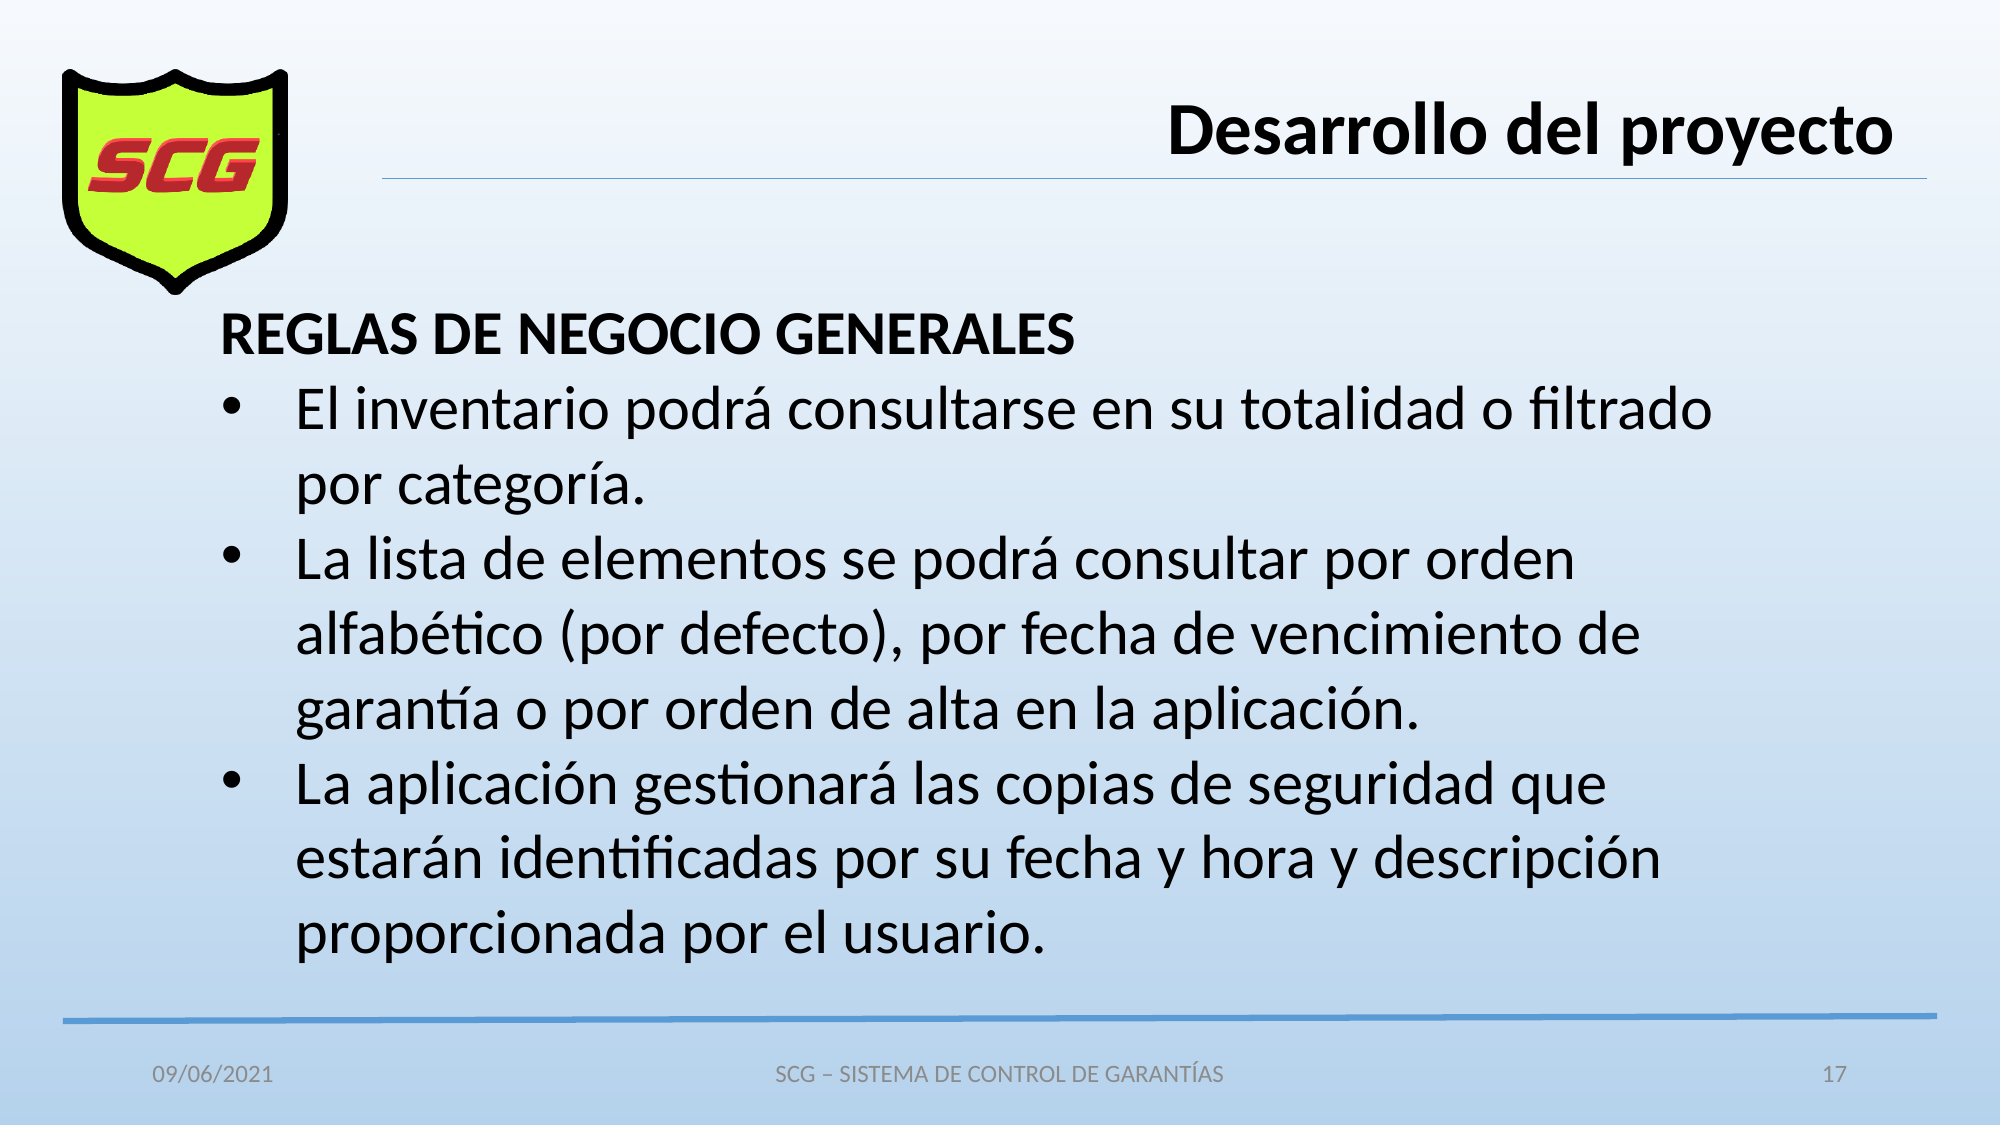

Desarrollo del proyecto
REGLAS DE NEGOCIO GENERALES
El inventario podrá consultarse en su totalidad o filtrado por categoría.
La lista de elementos se podrá consultar por orden alfabético (por defecto), por fecha de vencimiento de garantía o por orden de alta en la aplicación.
La aplicación gestionará las copias de seguridad que estarán identificadas por su fecha y hora y descripción proporcionada por el usuario.
09/06/2021
SCG – SISTEMA DE CONTROL DE GARANTÍAS
17